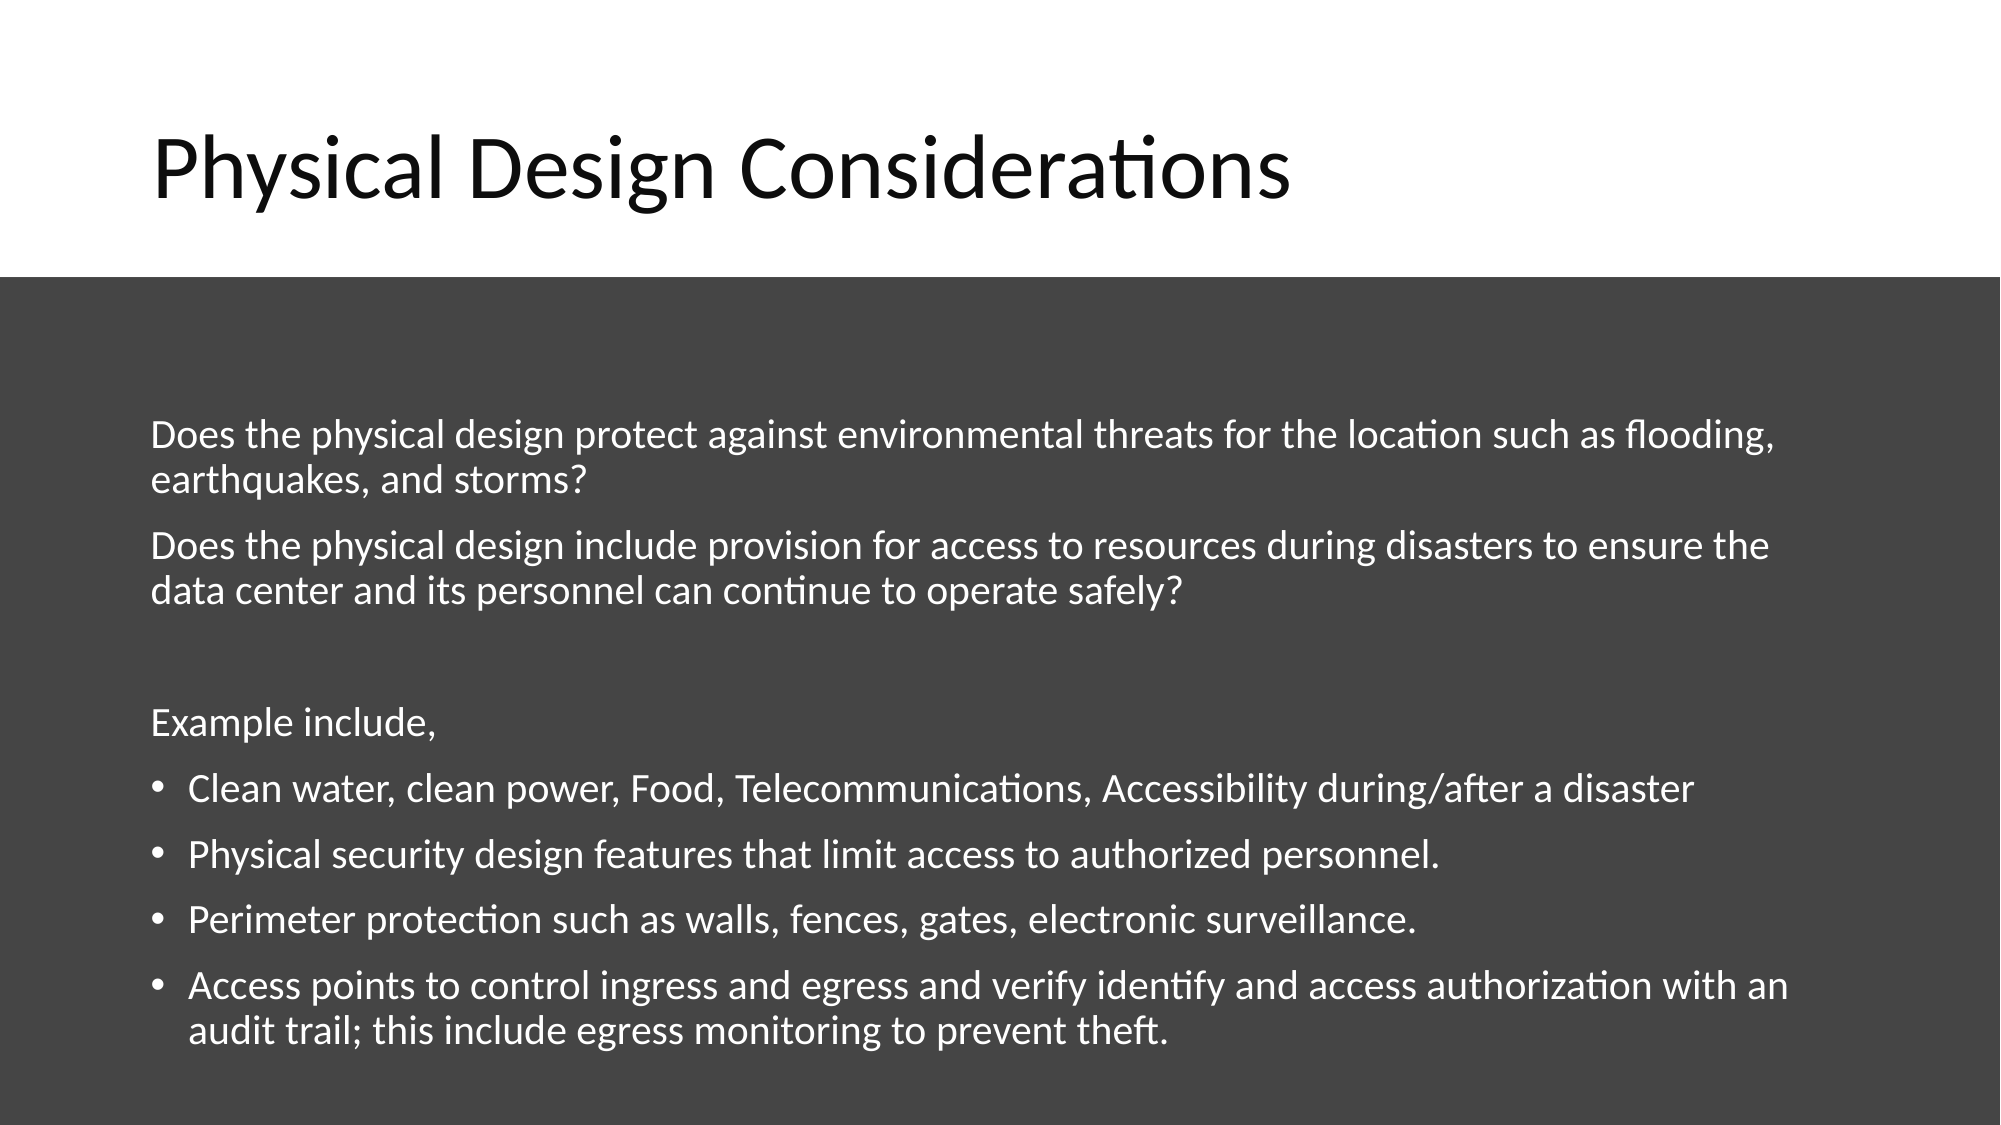

# Physical Design Considerations

Does the physical design protect against environmental threats for the location such as flooding, earthquakes, and storms?
Does the physical design include provision for access to resources during disasters to ensure the data center and its personnel can continue to operate safely?

Example include,
Clean water, clean power, Food, Telecommunications, Accessibility during/after a disaster
Physical security design features that limit access to authorized personnel.
Perimeter protection such as walls, fences, gates, electronic surveillance.
Access points to control ingress and egress and verify identify and access authorization with an audit trail; this include egress monitoring to prevent theft.